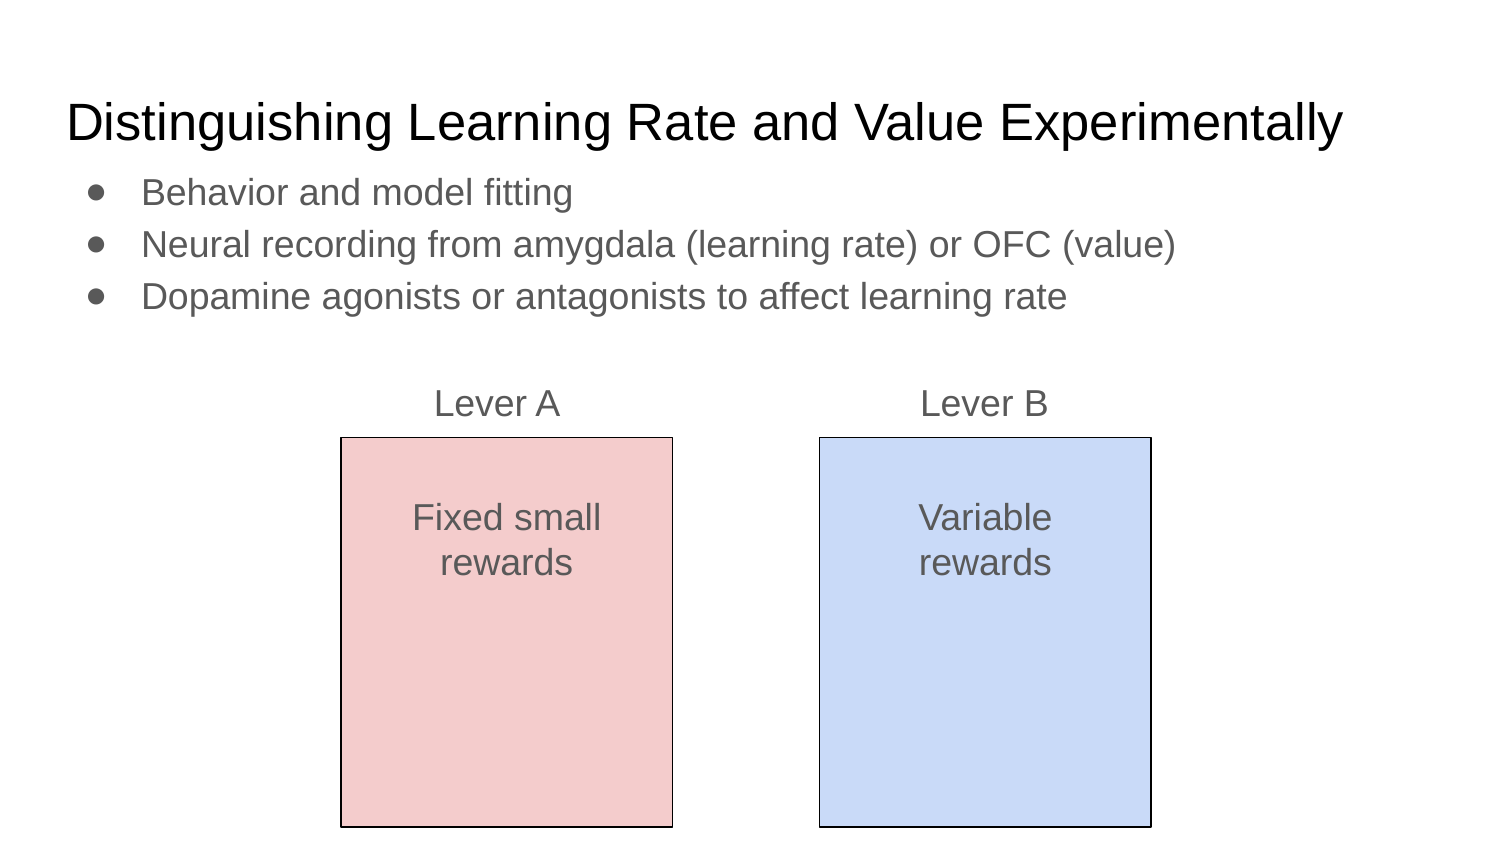

# Distinguishing Learning Rate and Value Experimentally

Behavior and model fitting
Neural recording from amygdala (learning rate) or OFC (value)
Dopamine agonists or antagonists to affect learning rate

Lever A
Lever B

Fixed small rewards
Variable rewards